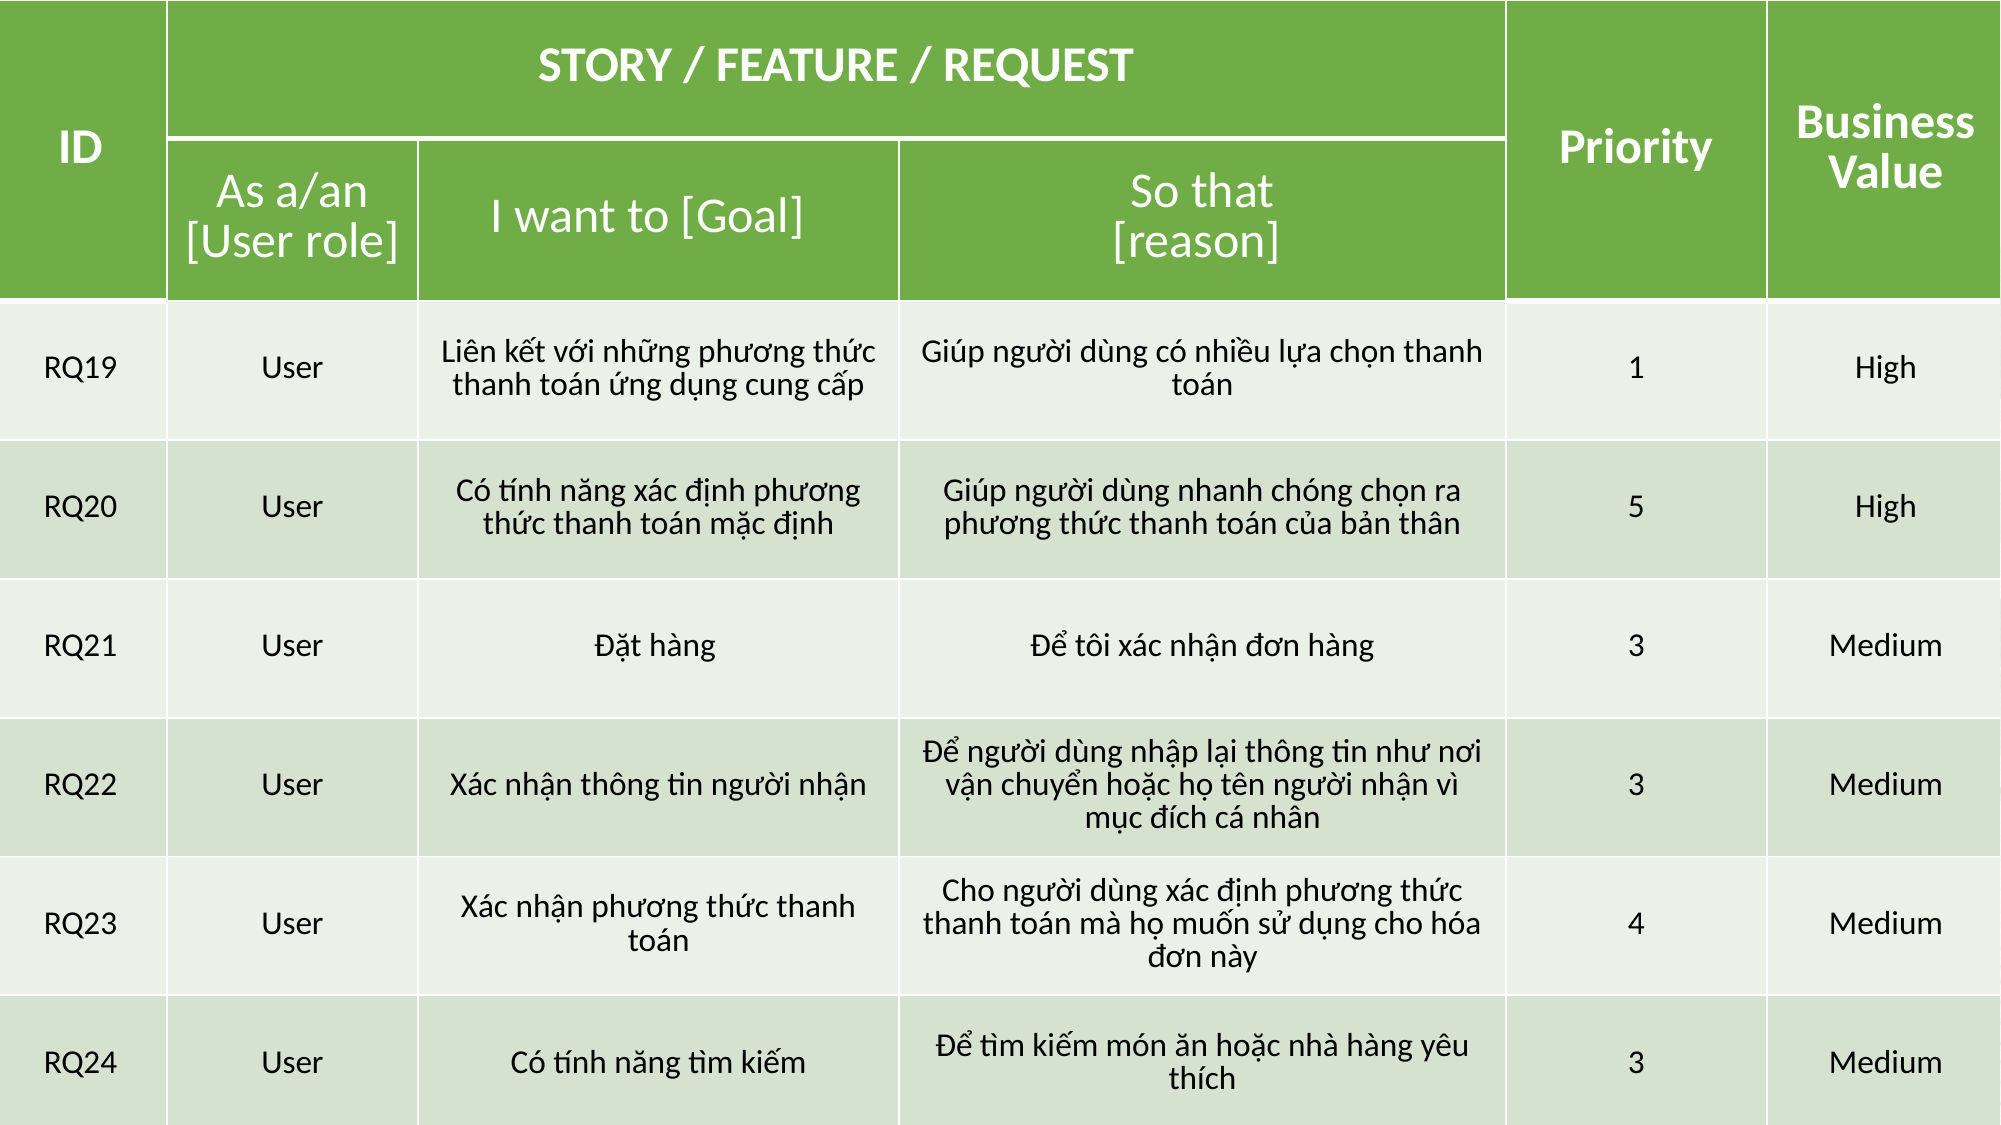

| ID | STORY / FEATURE / REQUEST |  |  | Priority | Business Value |
| --- | --- | --- | --- | --- | --- |
|  | As a/an [User role] | I want to [Goal] | So that [reason] |  |  |
| RQ19 | User | Liên kết với những phương thức thanh toán ứng dụng cung cấp | Giúp người dùng có nhiều lựa chọn thanh toán | 1 | High |
| RQ20 | User | Có tính năng xác định phương thức thanh toán mặc định | Giúp người dùng nhanh chóng chọn ra phương thức thanh toán của bản thân | 5 | High |
| RQ21 | User | Đặt hàng | Để tôi xác nhận đơn hàng | 3 | Medium |
| RQ22 | User | Xác nhận thông tin người nhận | Để người dùng nhập lại thông tin như nơi vận chuyển hoặc họ tên người nhận vì mục đích cá nhân | 3 | Medium |
| RQ23 | User | Xác nhận phương thức thanh toán | Cho người dùng xác định phương thức thanh toán mà họ muốn sử dụng cho hóa đơn này | 4 | Medium |
| RQ24 | User | Có tính năng tìm kiếm | Để tìm kiếm món ăn hoặc nhà hàng yêu thích | 3 | Medium |